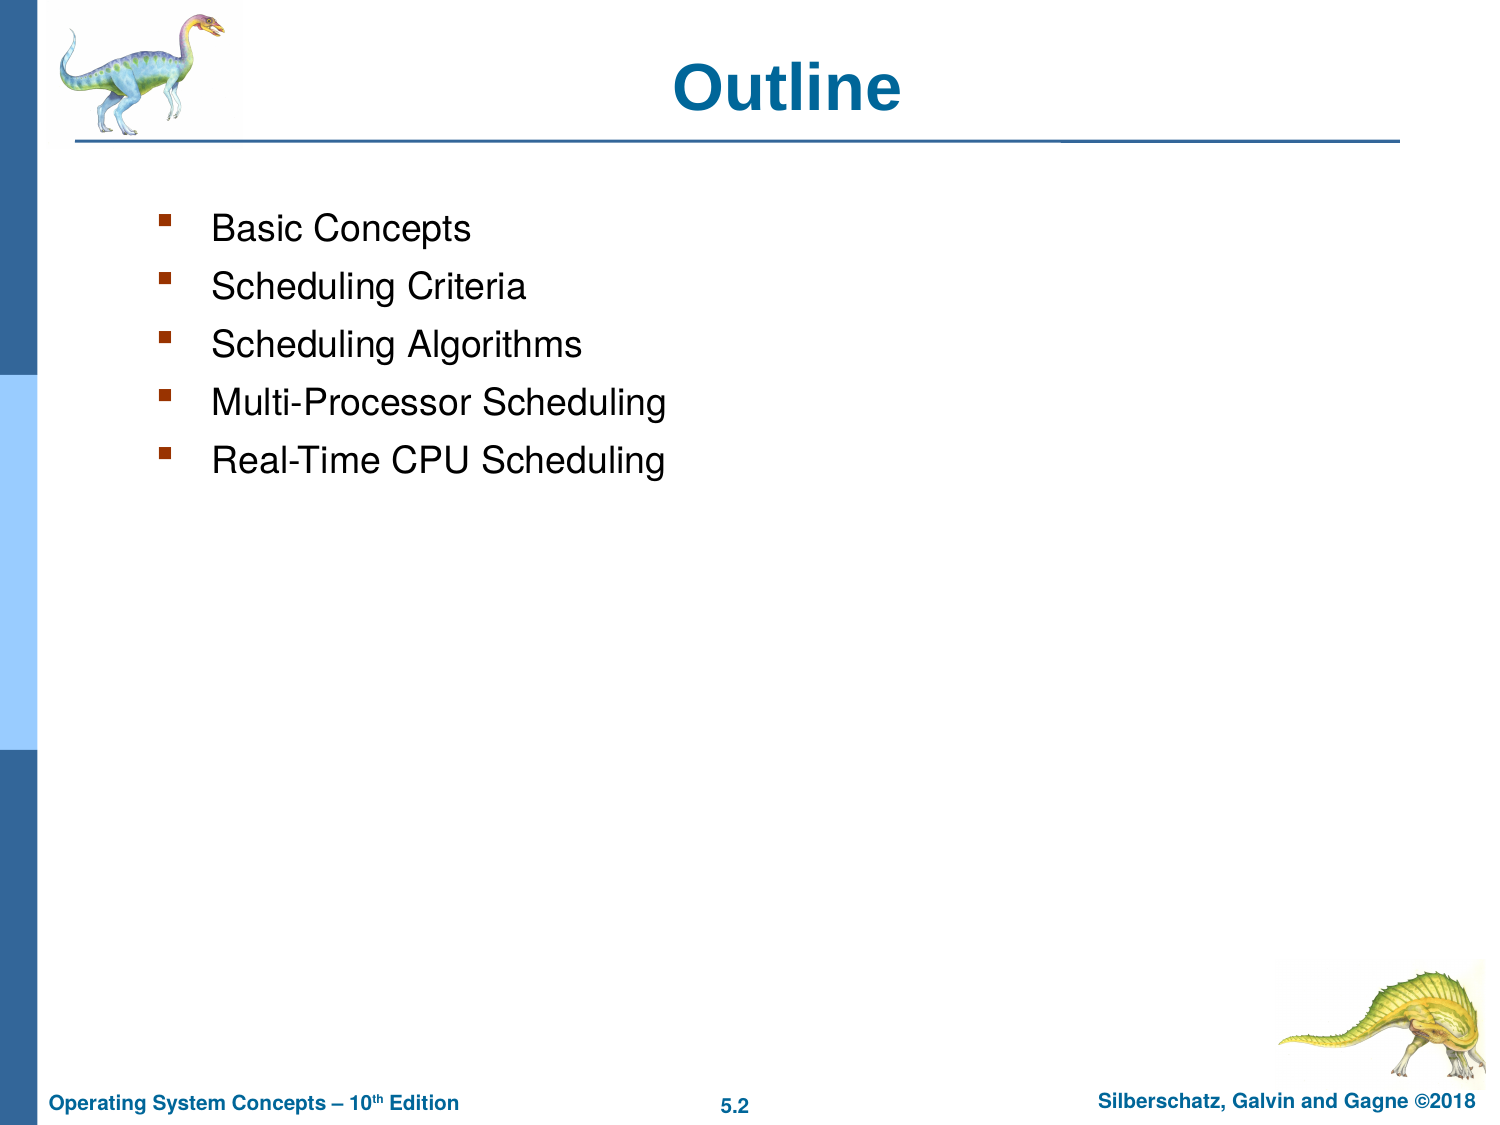

# Outline
Basic Concepts
Scheduling Criteria
Scheduling Algorithms
Multi-Processor Scheduling
Real-Time CPU Scheduling